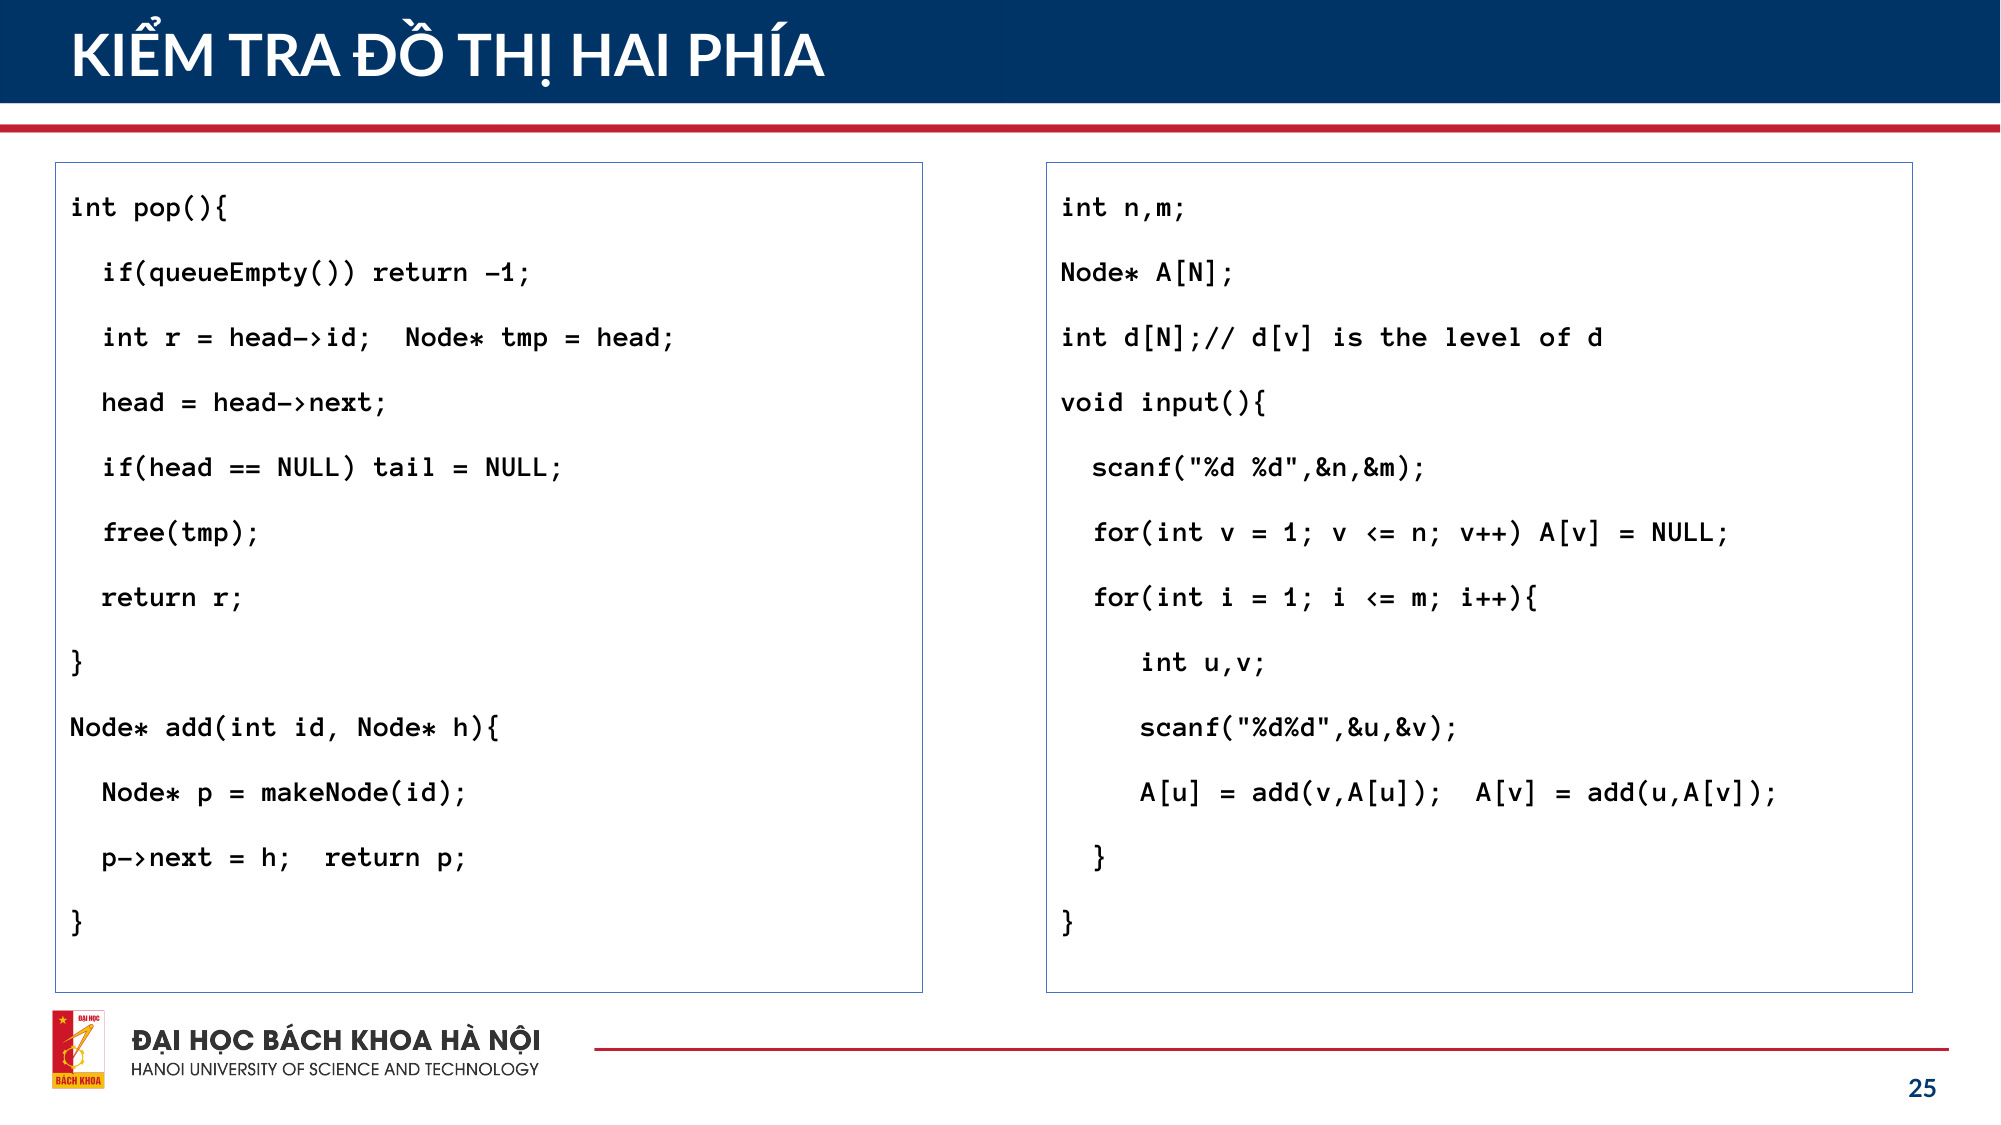

# KIỂM TRA ĐỒ THỊ HAI PHÍA
int pop(){
  if(queueEmpty()) return -1;
  int r = head->id;  Node* tmp = head;
  head = head->next;
  if(head == NULL) tail = NULL;
  free(tmp);
  return r;
}
Node* add(int id, Node* h){
  Node* p = makeNode(id);
  p->next = h;  return p;
}
int n,m;
Node* A[N];
int d[N];// d[v] is the level of d
void input(){
  scanf("%d %d",&n,&m);
  for(int v = 1; v <= n; v++) A[v] = NULL;
  for(int i = 1; i <= m; i++){
     int u,v;
     scanf("%d%d",&u,&v);
     A[u] = add(v,A[u]);  A[v] = add(u,A[v]);
  }
}
25